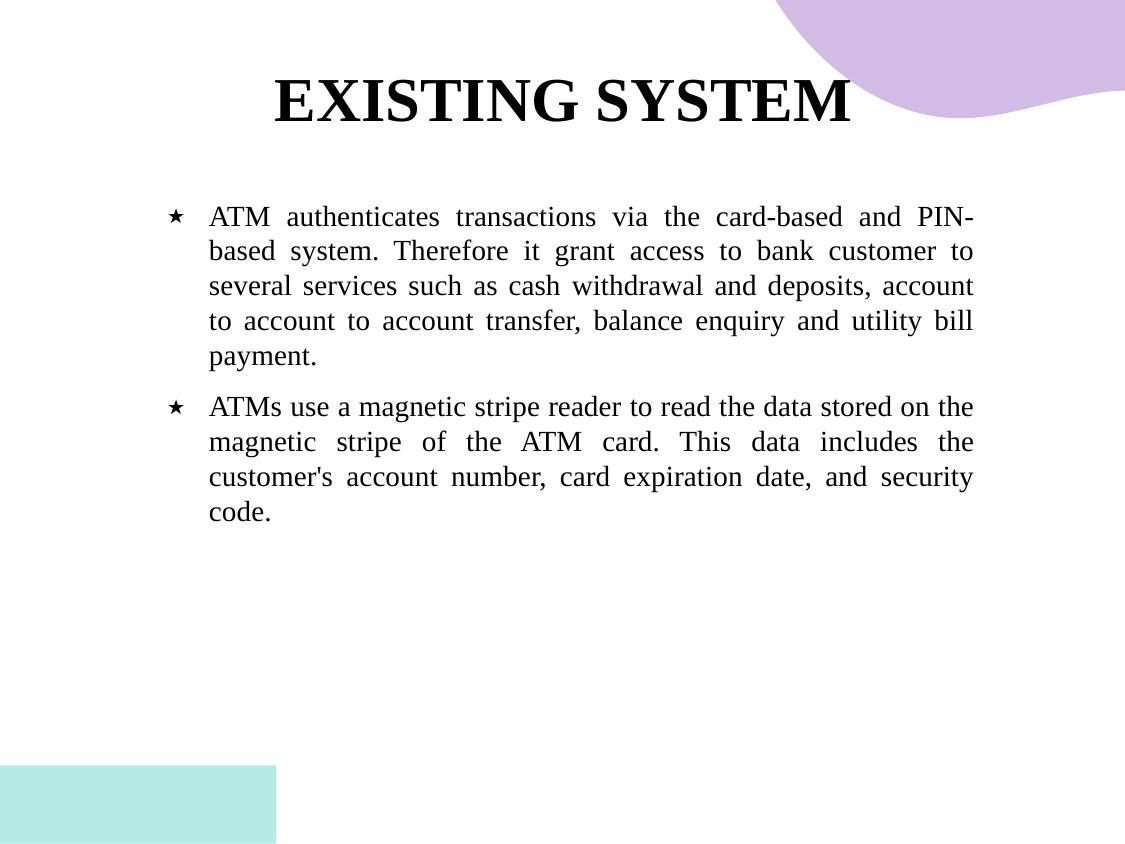

# EXISTING SYSTEM
ATM authenticates transactions via the card-based and PIN-based system. Therefore it grant access to bank customer to several services such as cash withdrawal and deposits, account to account to account transfer, balance enquiry and utility bill payment.
ATMs use a magnetic stripe reader to read the data stored on the magnetic stripe of the ATM card. This data includes the customer's account number, card expiration date, and security code.